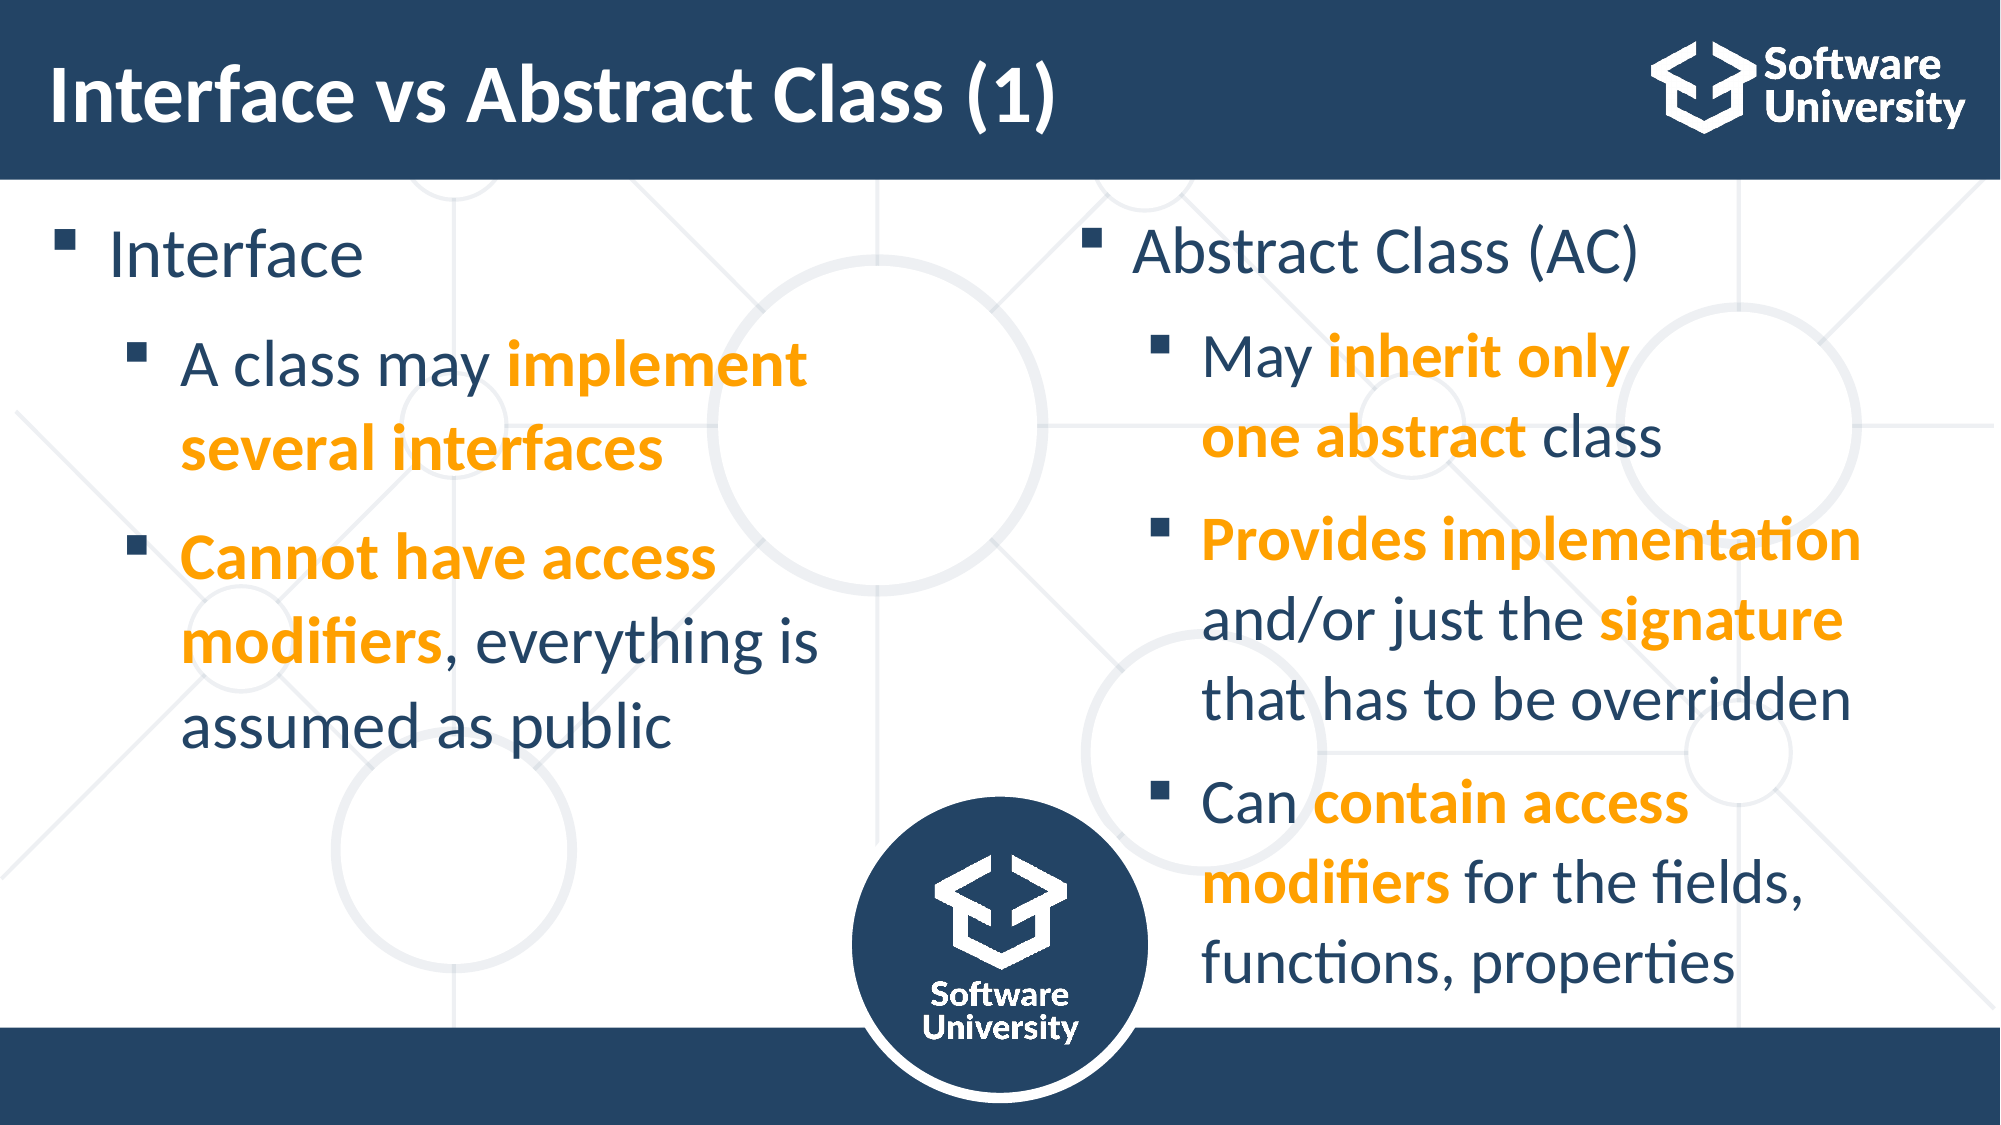

# Interface vs Abstract Class (1)
Interface
A class may implement
several interfaces
Cannot have access
modifiers, everything is
assumed as public
Abstract Class (AC)
May inherit only
one abstract class
Provides implementation and/or just the signature that has to be overridden
Can contain access
modifiers for the fields,
functions, properties
163